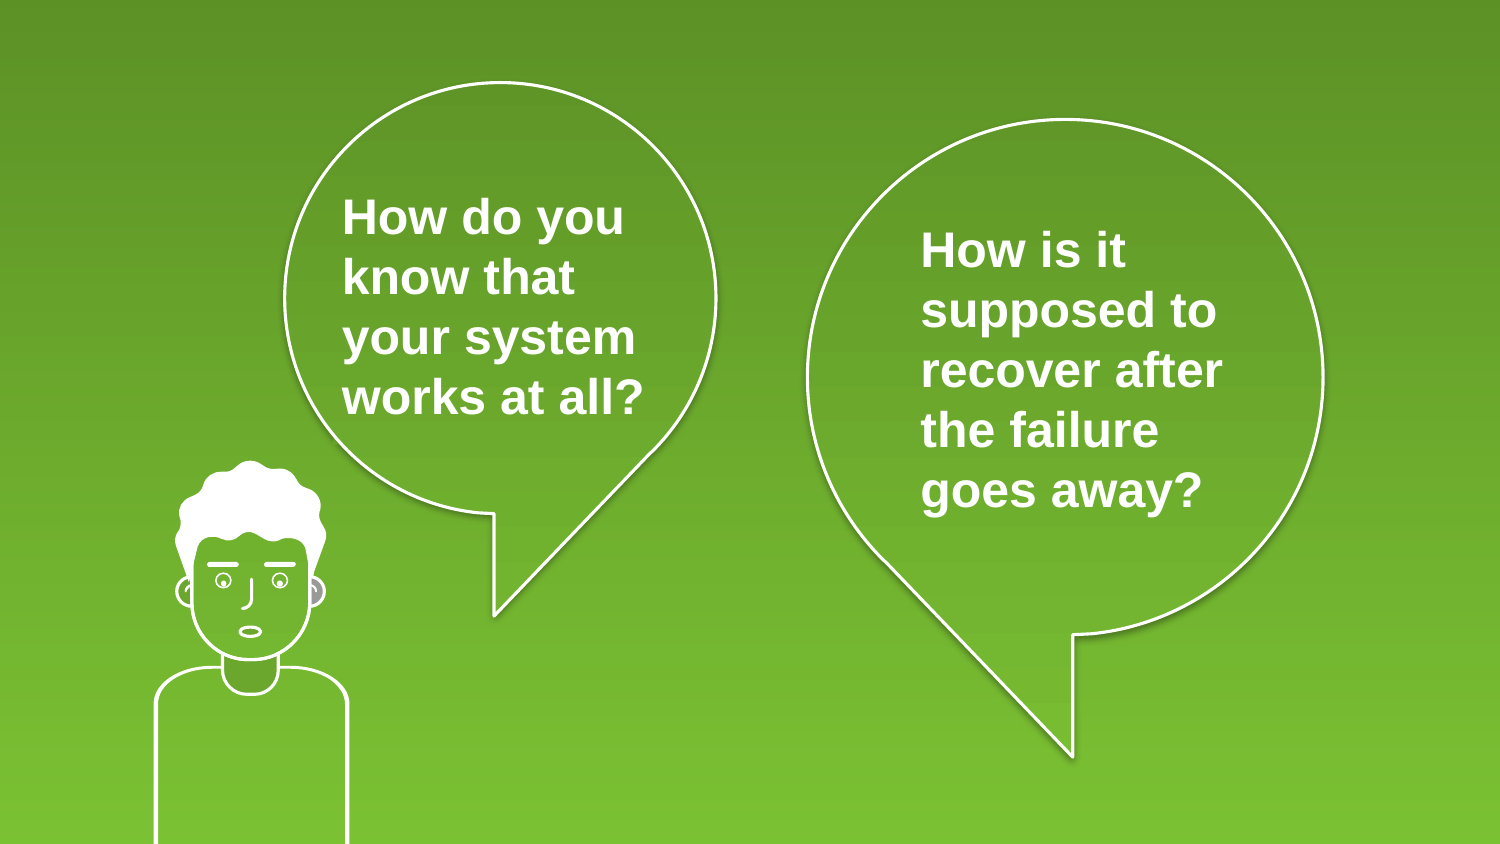

How is it supposed to recover after the failure
goes away?
What is supposed to happen when part of the system fails?
How do you know that your system works at all?